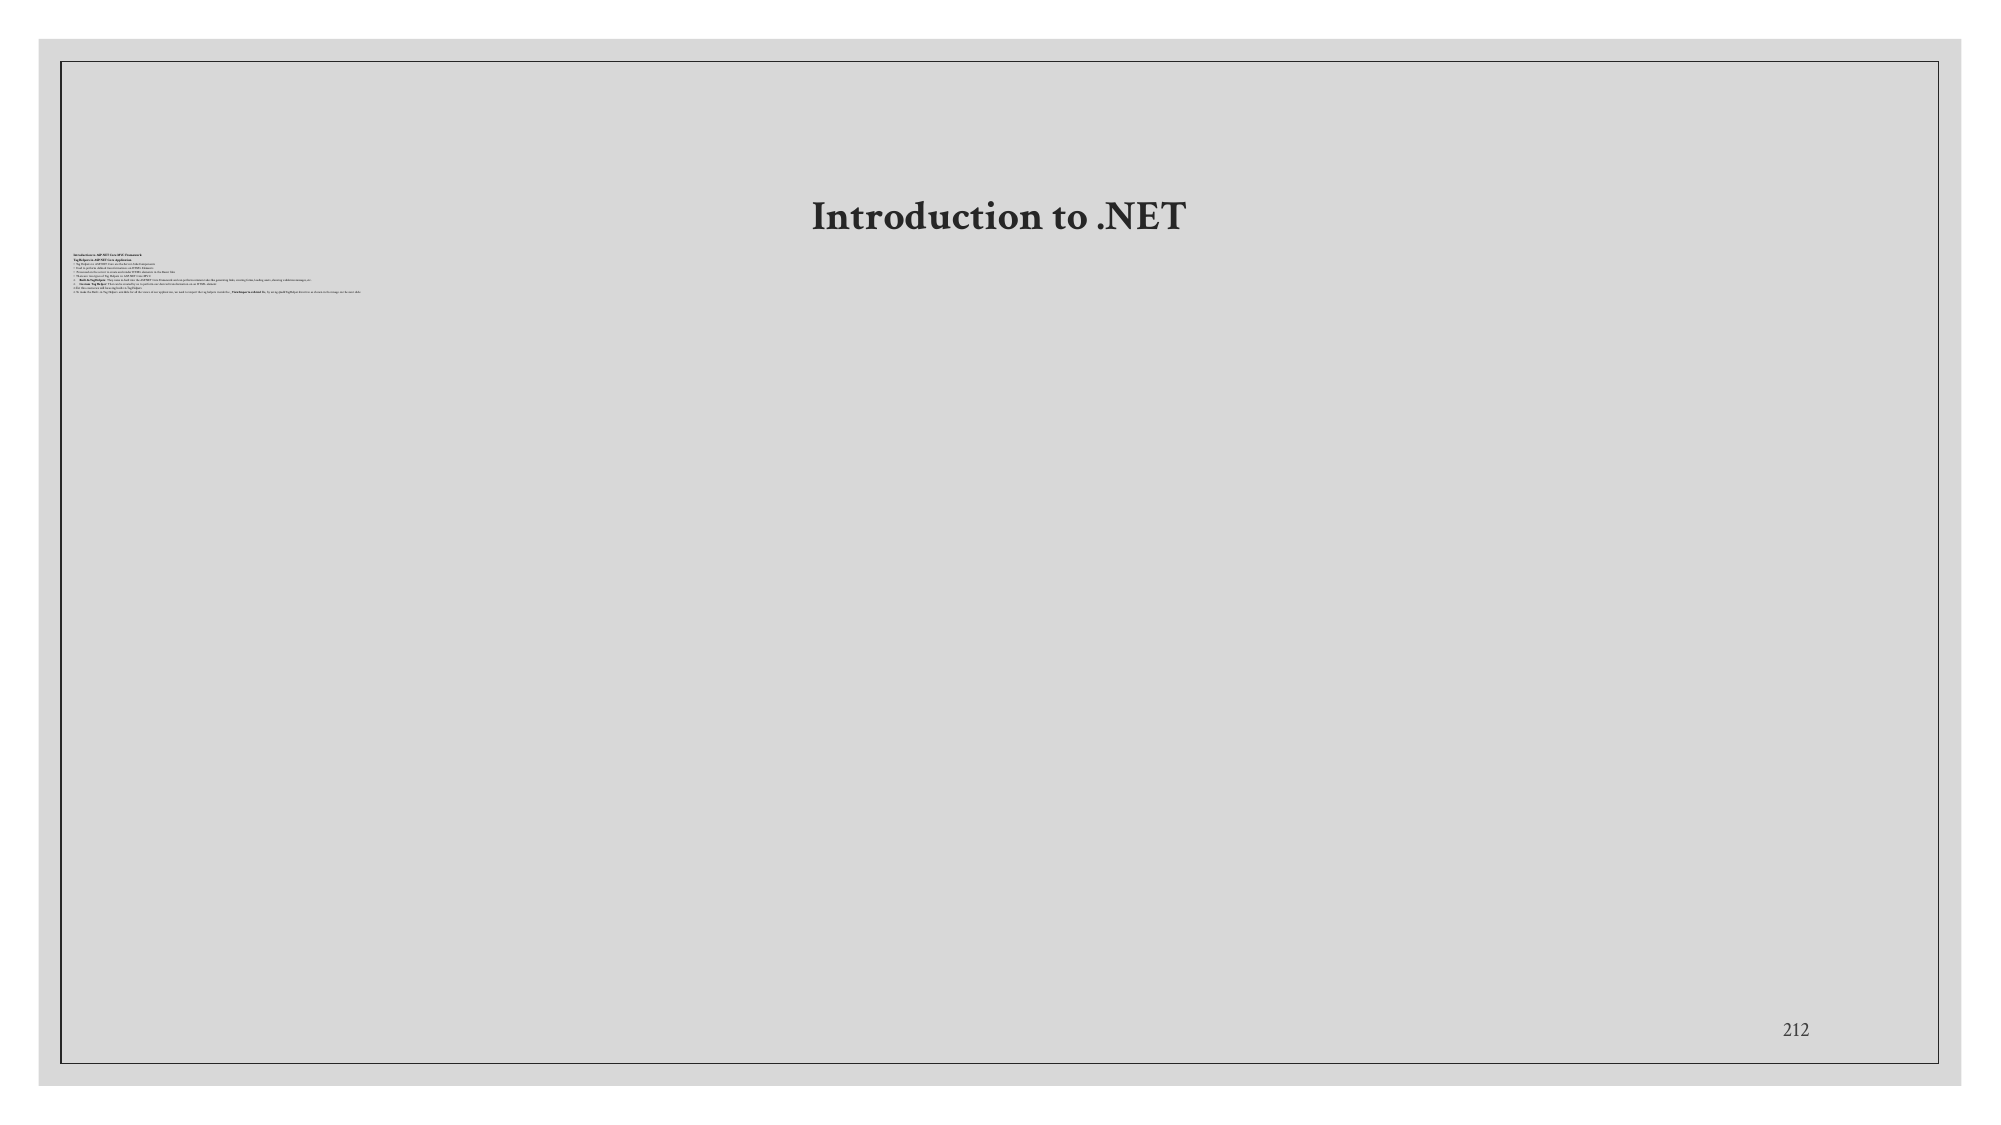

# Introduction to .NET
Introduction to ASP.NET Core MVC Framework
Tag Helpers in ASP.NET Core Application
Tag Helpers in ASP.NET Core are the Server-Side Components
Used to perform defined transformations on HTML Elements
 Processed on the server to create and render HTML elements in the Razor files
There are two types of Tag Helpers in ASP.NET Core MVC
Built-In Tag Helpers: They come in-built into the ASP.NET Core Framework and can perform common tasks like generating links, creating forms, loading assets, showing validation messages, etc.
Custom Tag Helper: That can be created by us to perform our desired transformation on an HTML element
For this course we will be using built-in Tag Helpers
To make the Built-in Tag Helpers available for all the views of our application, we need to import the tag helpers inside the _ViewImports.cshtml file, by using @addTagHelper directive as shown in the image on the next slide

212